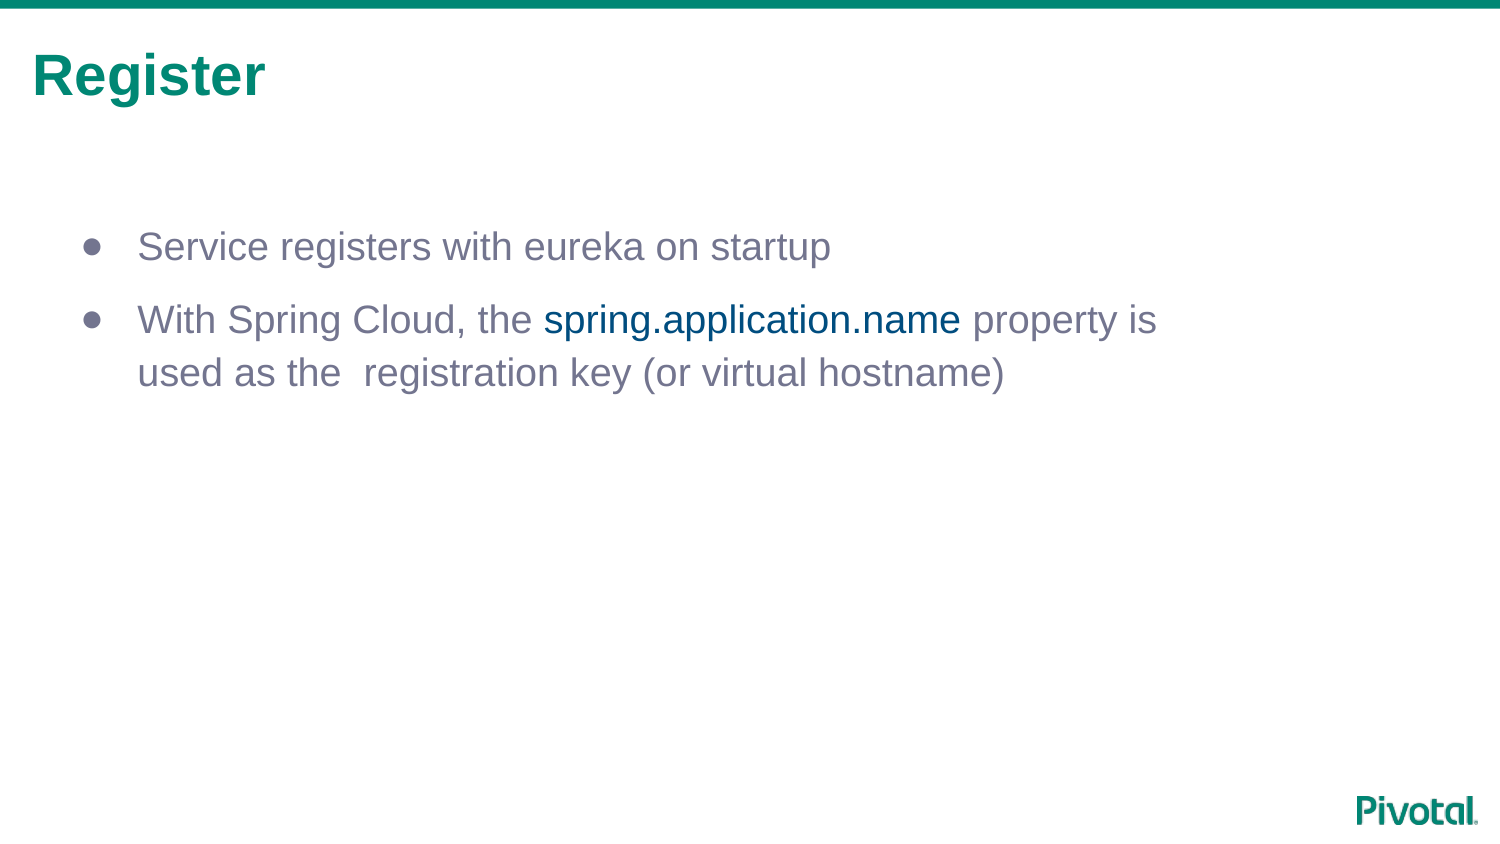

# Register

Service registers with eureka on startup
With Spring Cloud, the spring.application.name property is used as the  registration key (or virtual hostname)